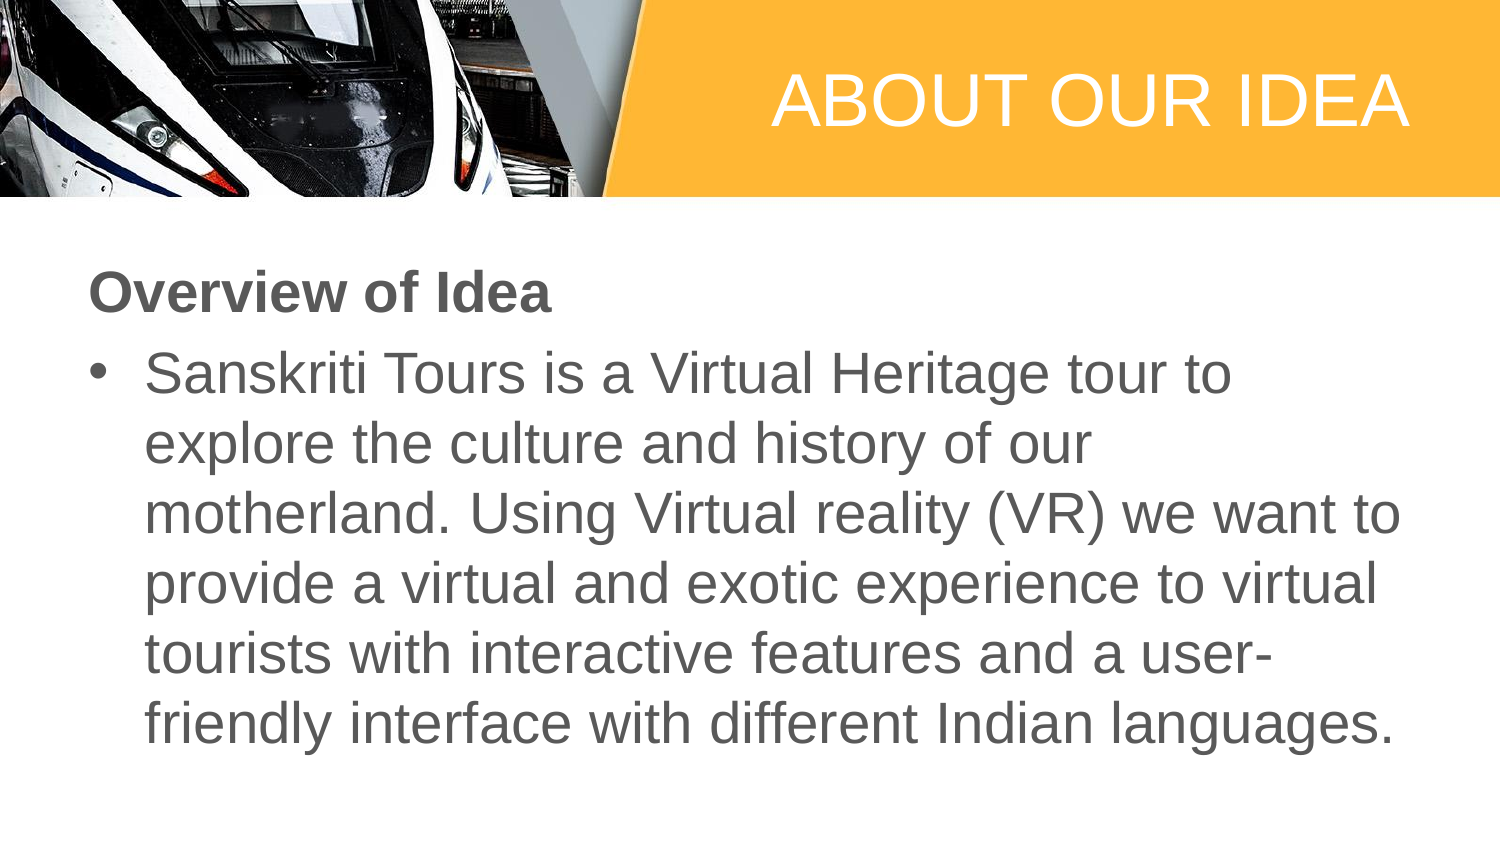

# ABOUT OUR IDEA
Overview of Idea
Sanskriti Tours is a Virtual Heritage tour to explore the culture and history of our motherland. Using Virtual reality (VR) we want to provide a virtual and exotic experience to virtual tourists with interactive features and a user-friendly interface with different Indian languages.